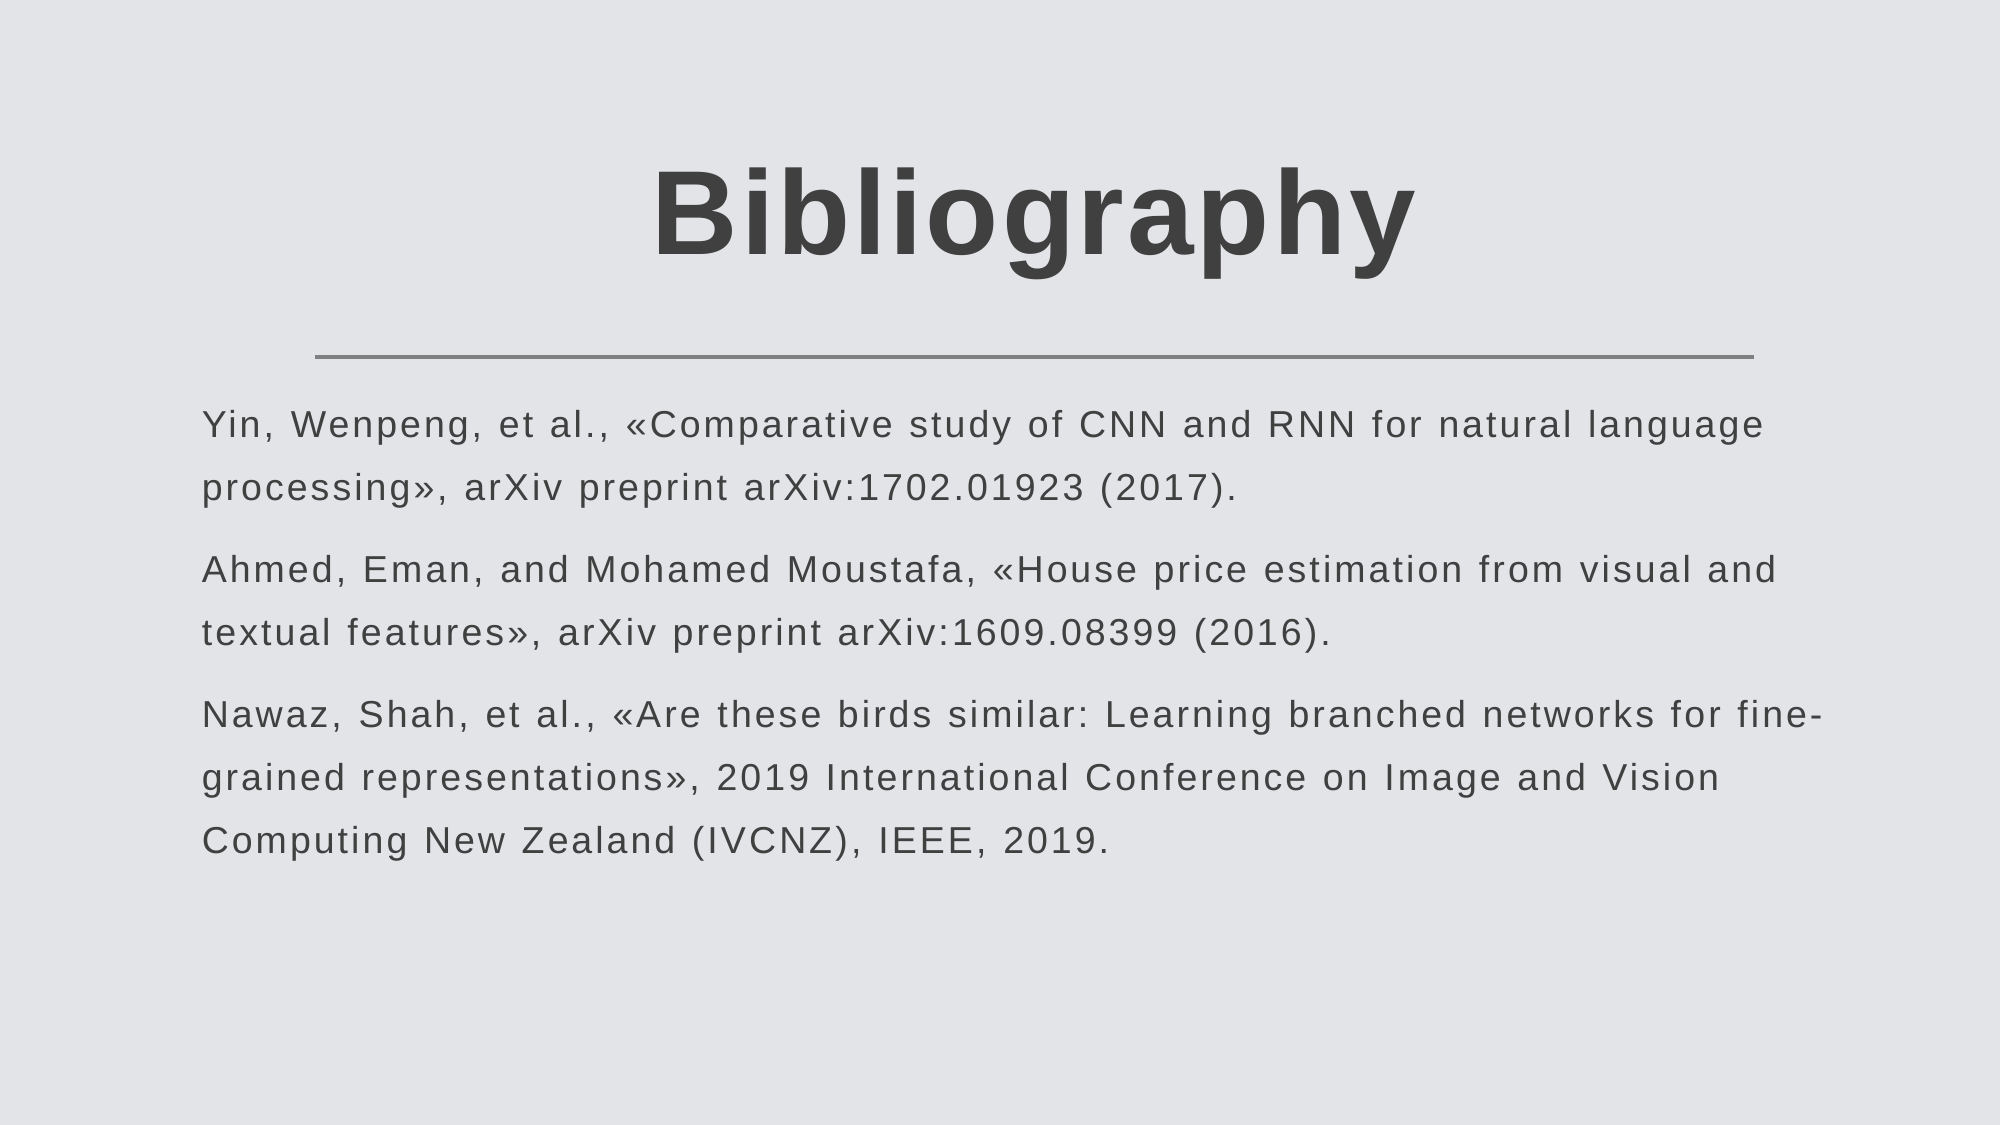

# Bibliography
Yin, Wenpeng, et al., «Comparative study of CNN and RNN for natural language processing», arXiv preprint arXiv:1702.01923 (2017).
Ahmed, Eman, and Mohamed Moustafa, «House price estimation from visual and textual features», arXiv preprint arXiv:1609.08399 (2016).
Nawaz, Shah, et al., «Are these birds similar: Learning branched networks for fine-grained representations», 2019 International Conference on Image and Vision Computing New Zealand (IVCNZ), IEEE, 2019.